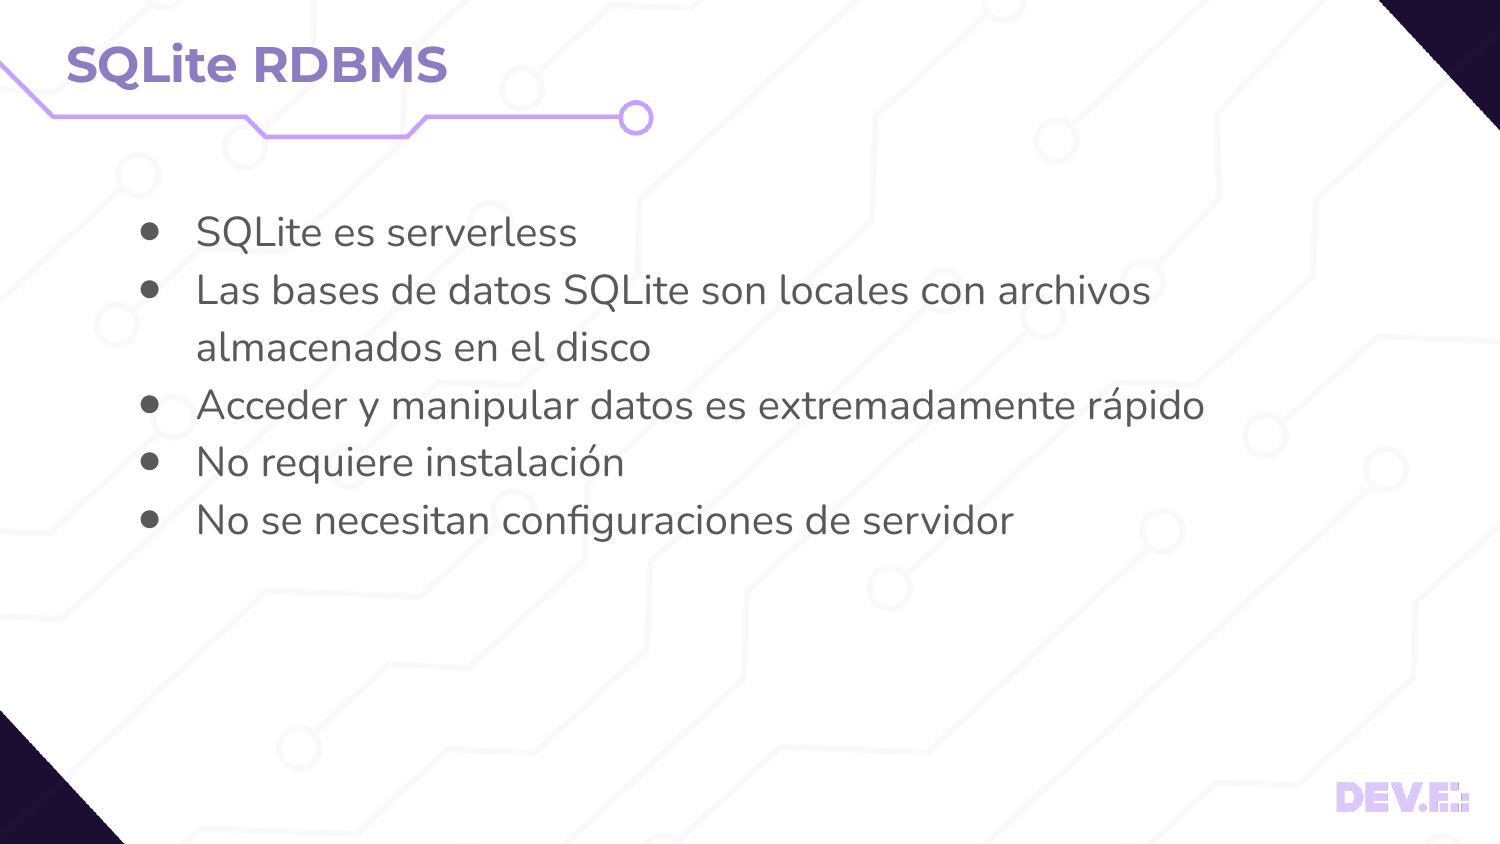

# SQLite RDBMS
SQLite es serverless
Las bases de datos SQLite son locales con archivos almacenados en el disco
Acceder y manipular datos es extremadamente rápido
No requiere instalación
No se necesitan configuraciones de servidor